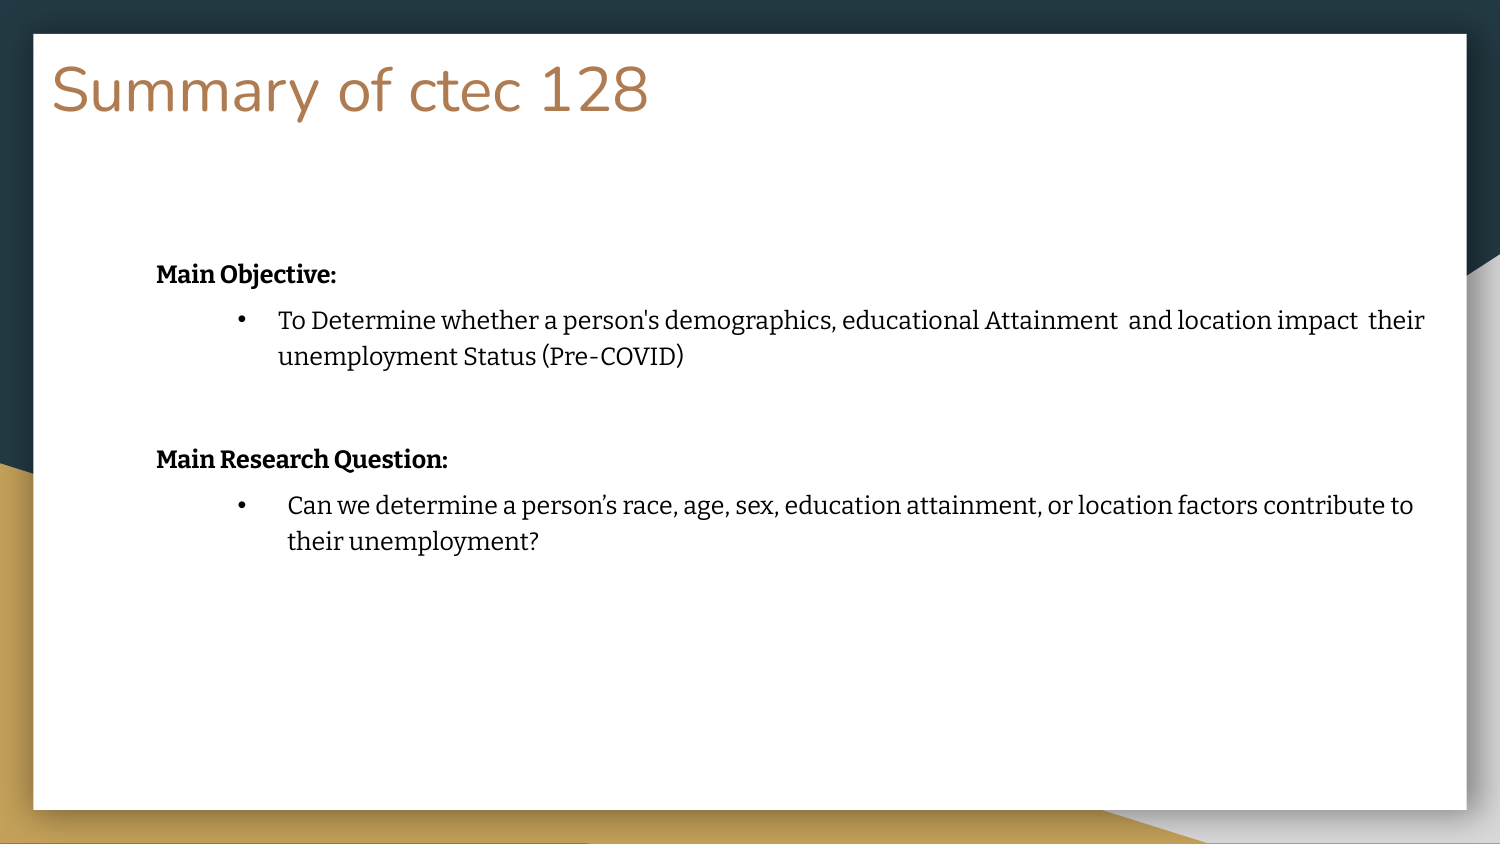

# Summary of ctec 128
Main Objective:
To Determine whether a person's demographics, educational Attainment  and location impact  their unemployment Status (Pre-COVID)

Main Research Question:
Can we determine a person’s race, age, sex, education attainment, or location factors contribute to their unemployment?